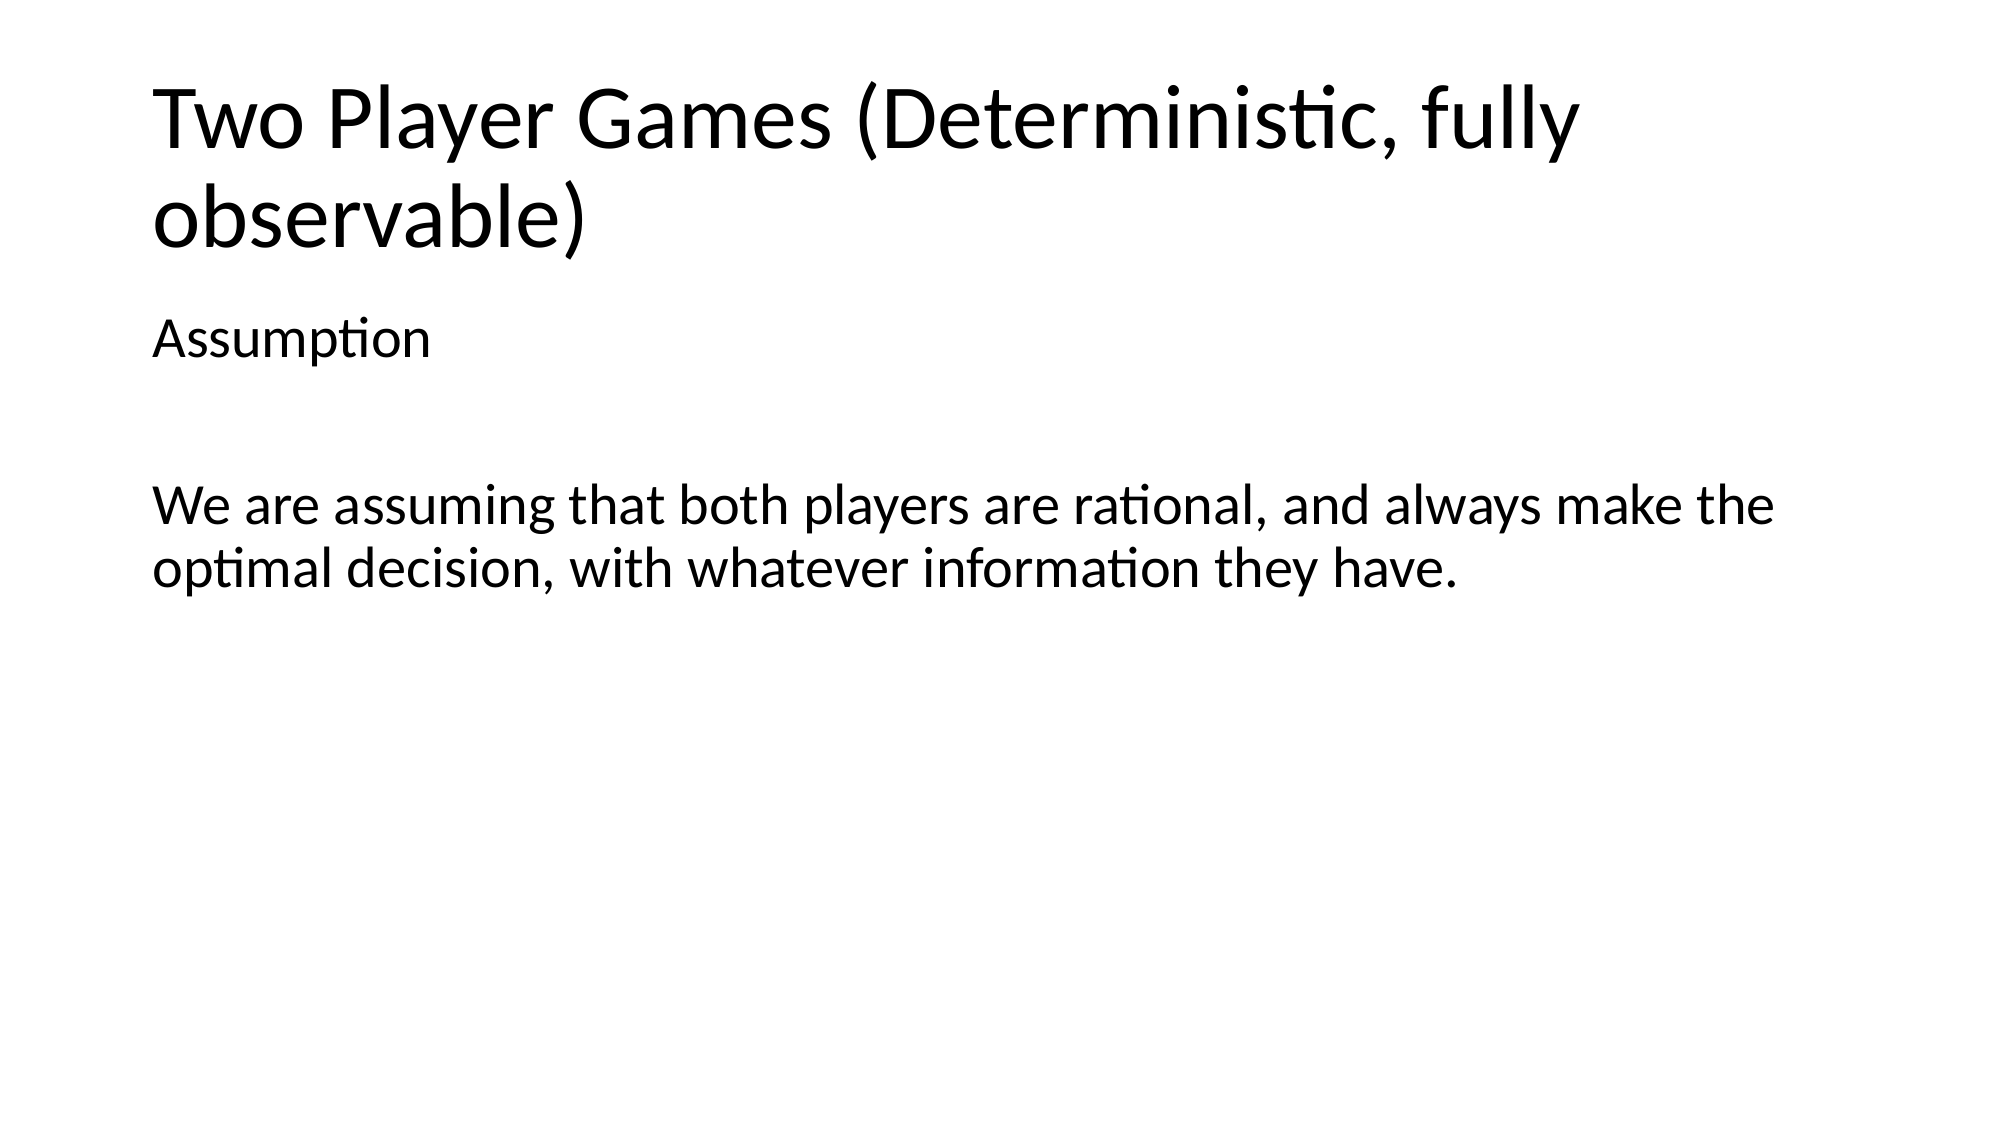

# Two Player Games (Deterministic, fully observable)
Assumption

We are assuming that both players are rational, and always make the optimal decision, with whatever information they have.